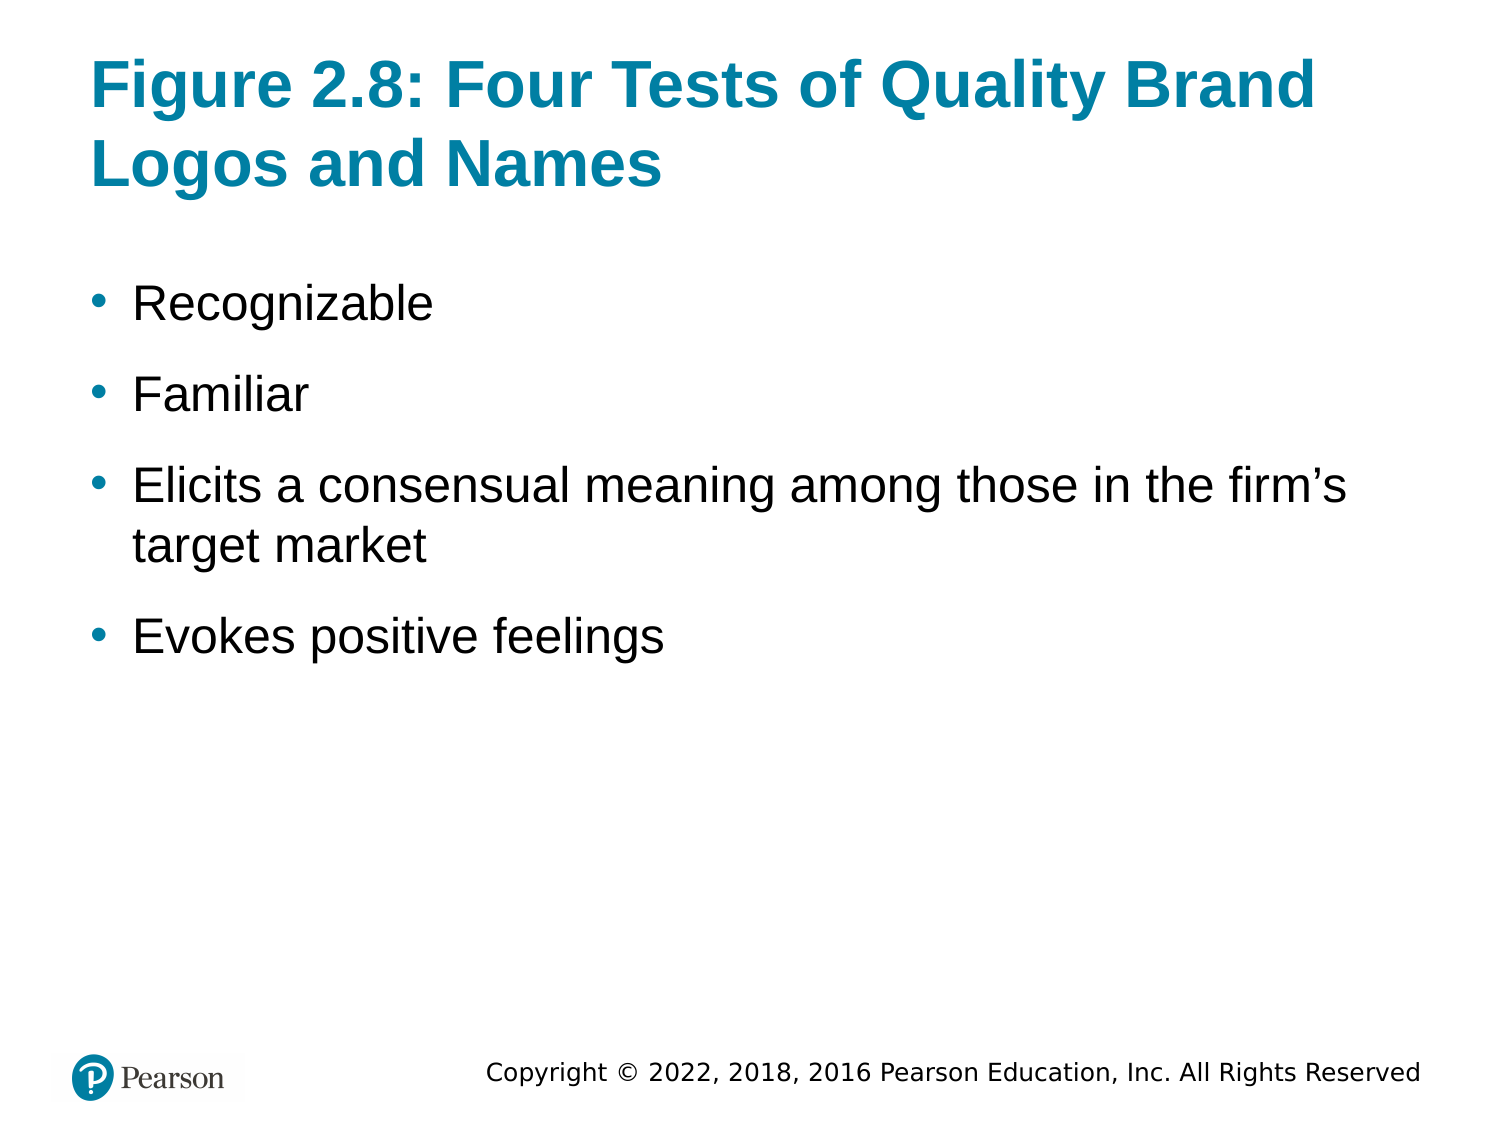

# Figure 2.8: Four Tests of Quality Brand Logos and Names
Recognizable
Familiar
Elicits a consensual meaning among those in the firm’s target market
Evokes positive feelings